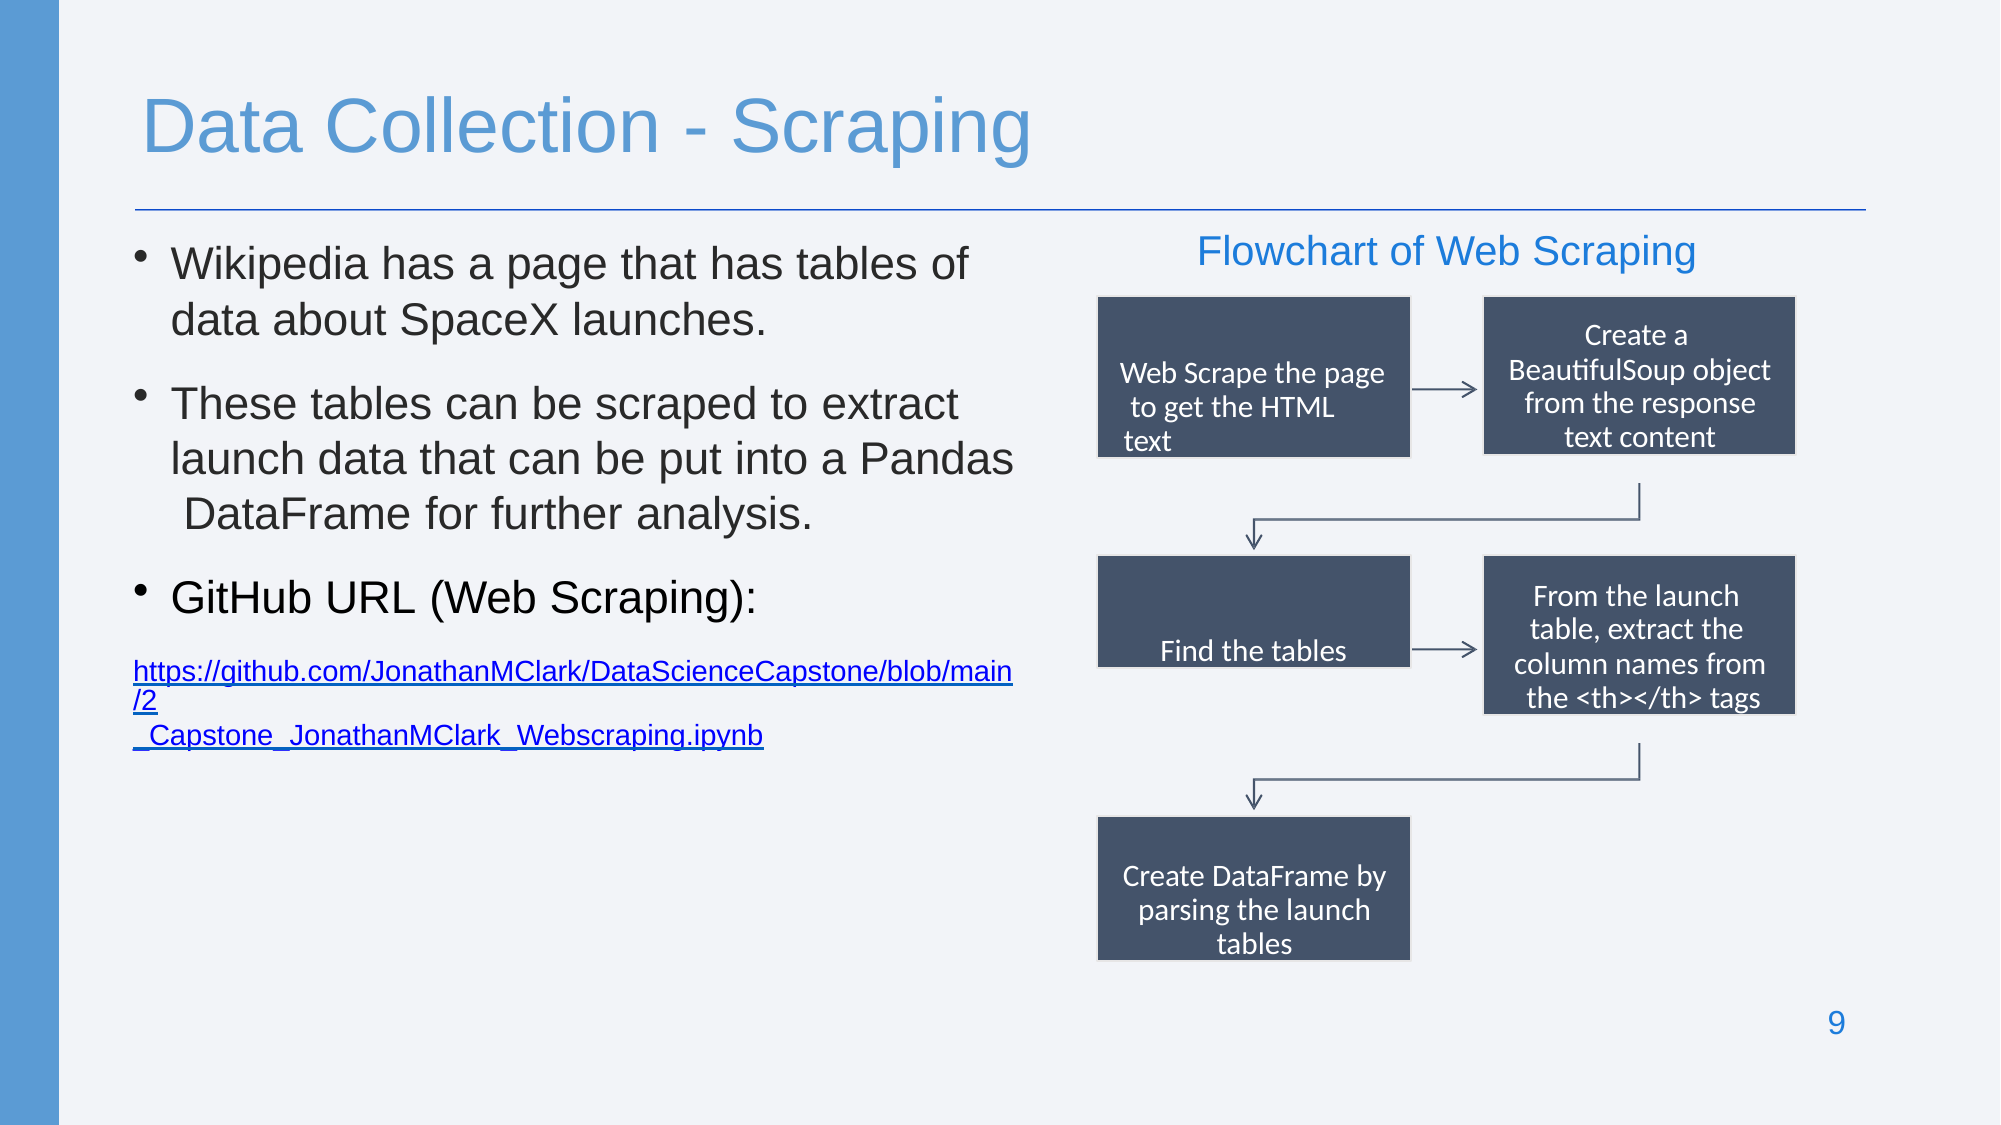

# Data Collection - Scraping
Flowchart of Web Scraping
Wikipedia has a page that has tables of
data about SpaceX launches.
These tables can be scraped to extract  launch data that can be put into a Pandas  DataFrame for further analysis.
GitHub URL (Web Scraping):
https://github.com/JonathanMClark/DataScienceCapstone/blob/main/2
_Capstone_JonathanMClark_Webscraping.ipynb

Web Scrape the page  to get the HTML text
Create a  BeautifulSoup object  from the response  text content

Find the tables
From the launch  table, extract the  column names from  the <th></th> tags

Create DataFrame by  parsing the launch  tables
9